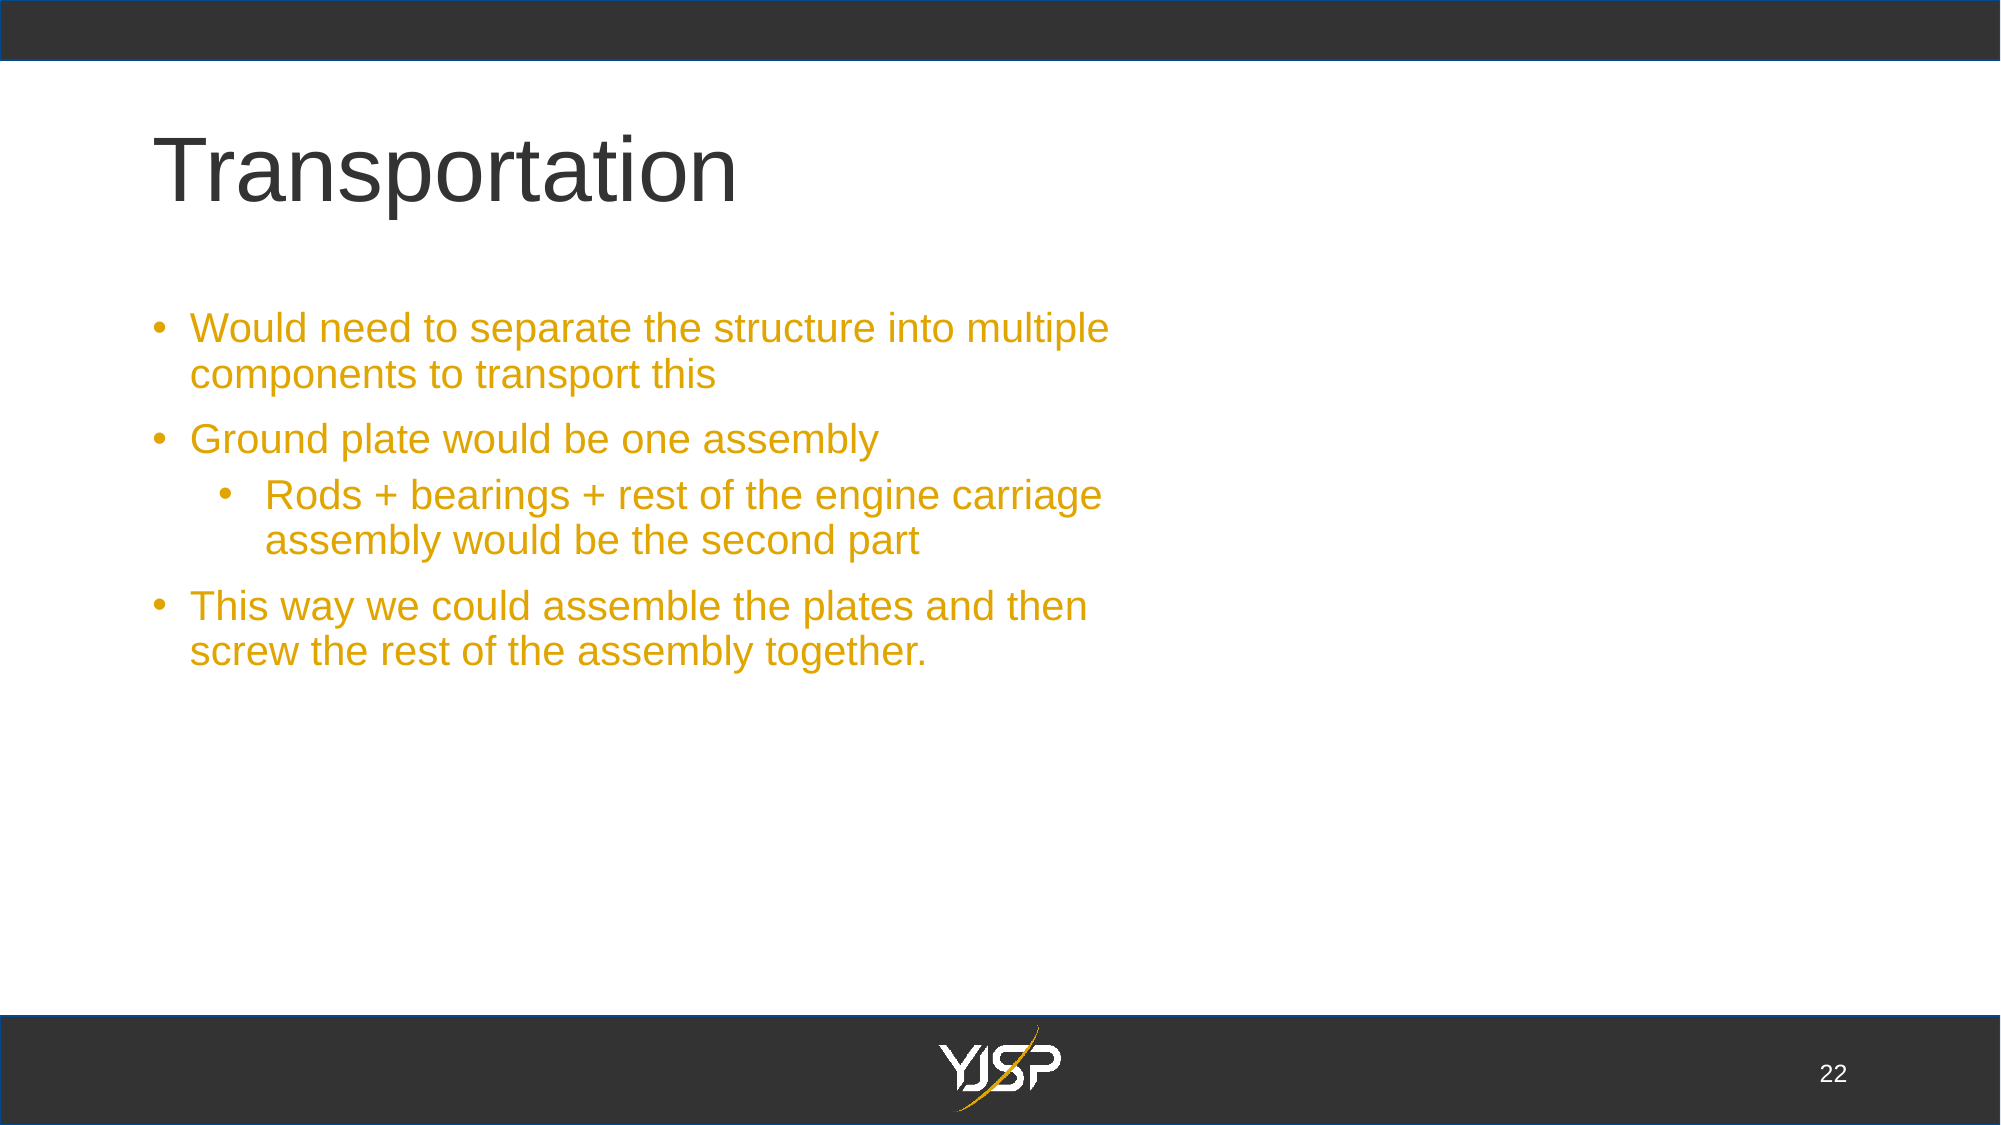

Transportation

Would need to separate the structure into multiple components to transport this
Ground plate would be one assembly
Rods + bearings + rest of the engine carriage assembly would be the second part
This way we could assemble the plates and then screw the rest of the assembly together.

22